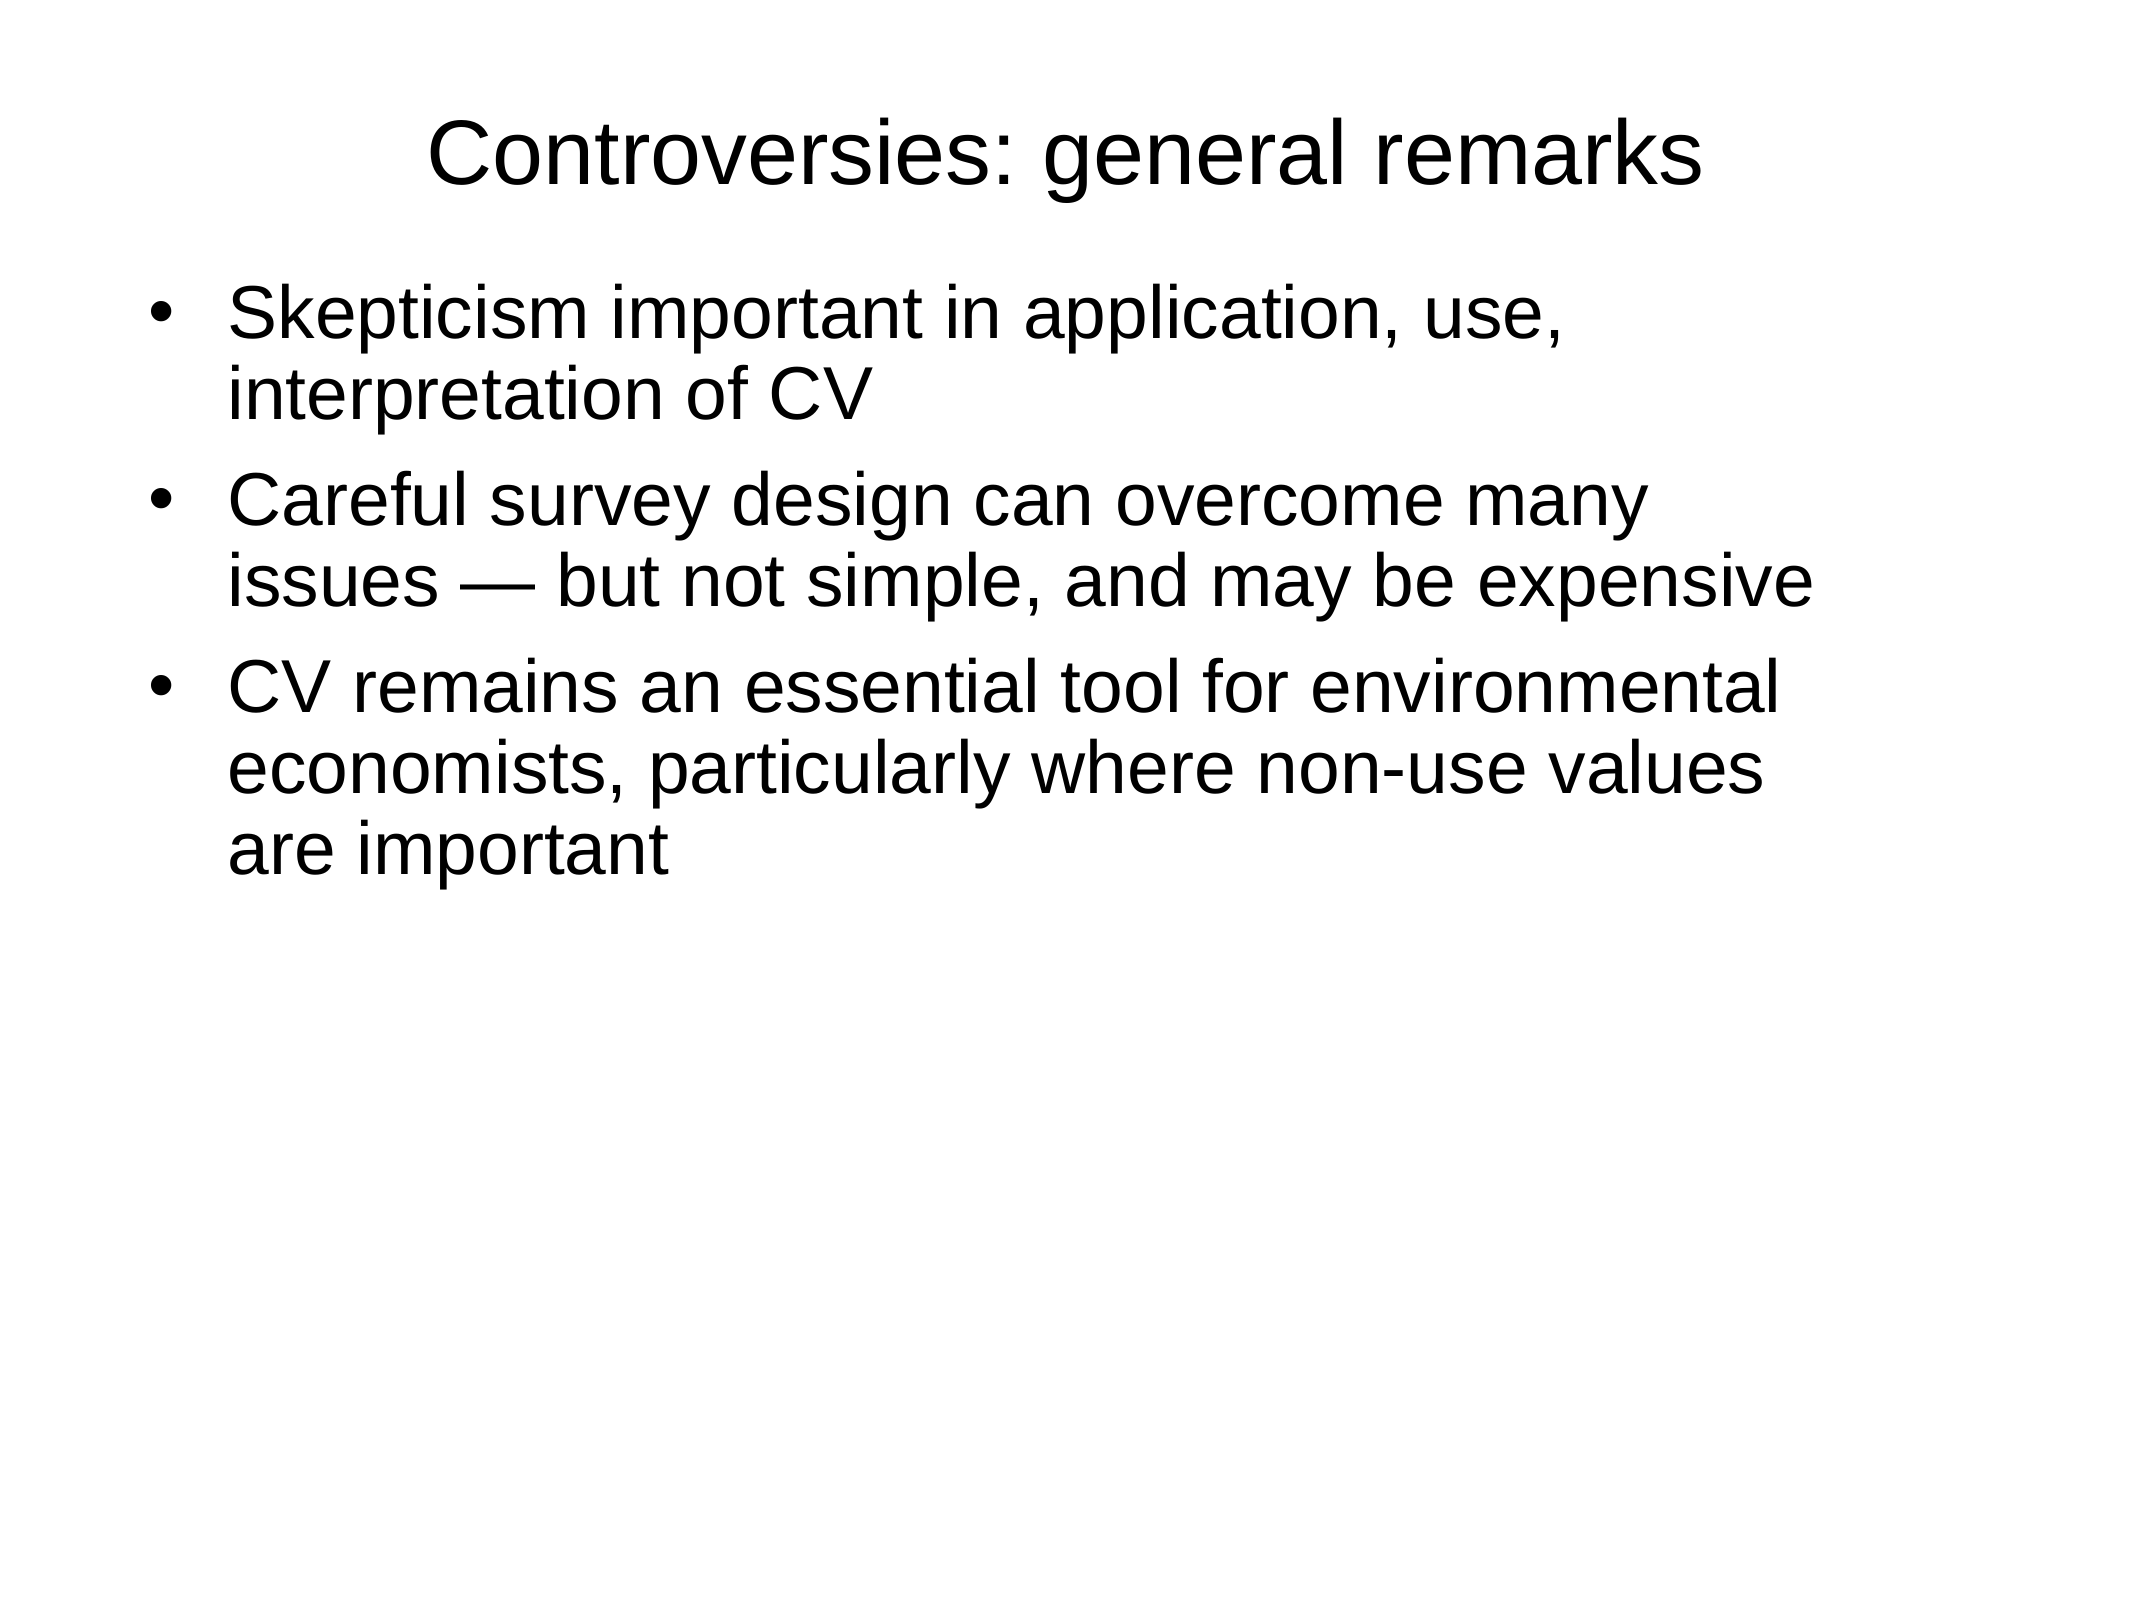

# Controversies: general remarks
Skepticism important in application, use, interpretation of CV
Careful survey design can overcome many issues — but not simple, and may be expensive
CV remains an essential tool for environmental economists, particularly where non-use values are important